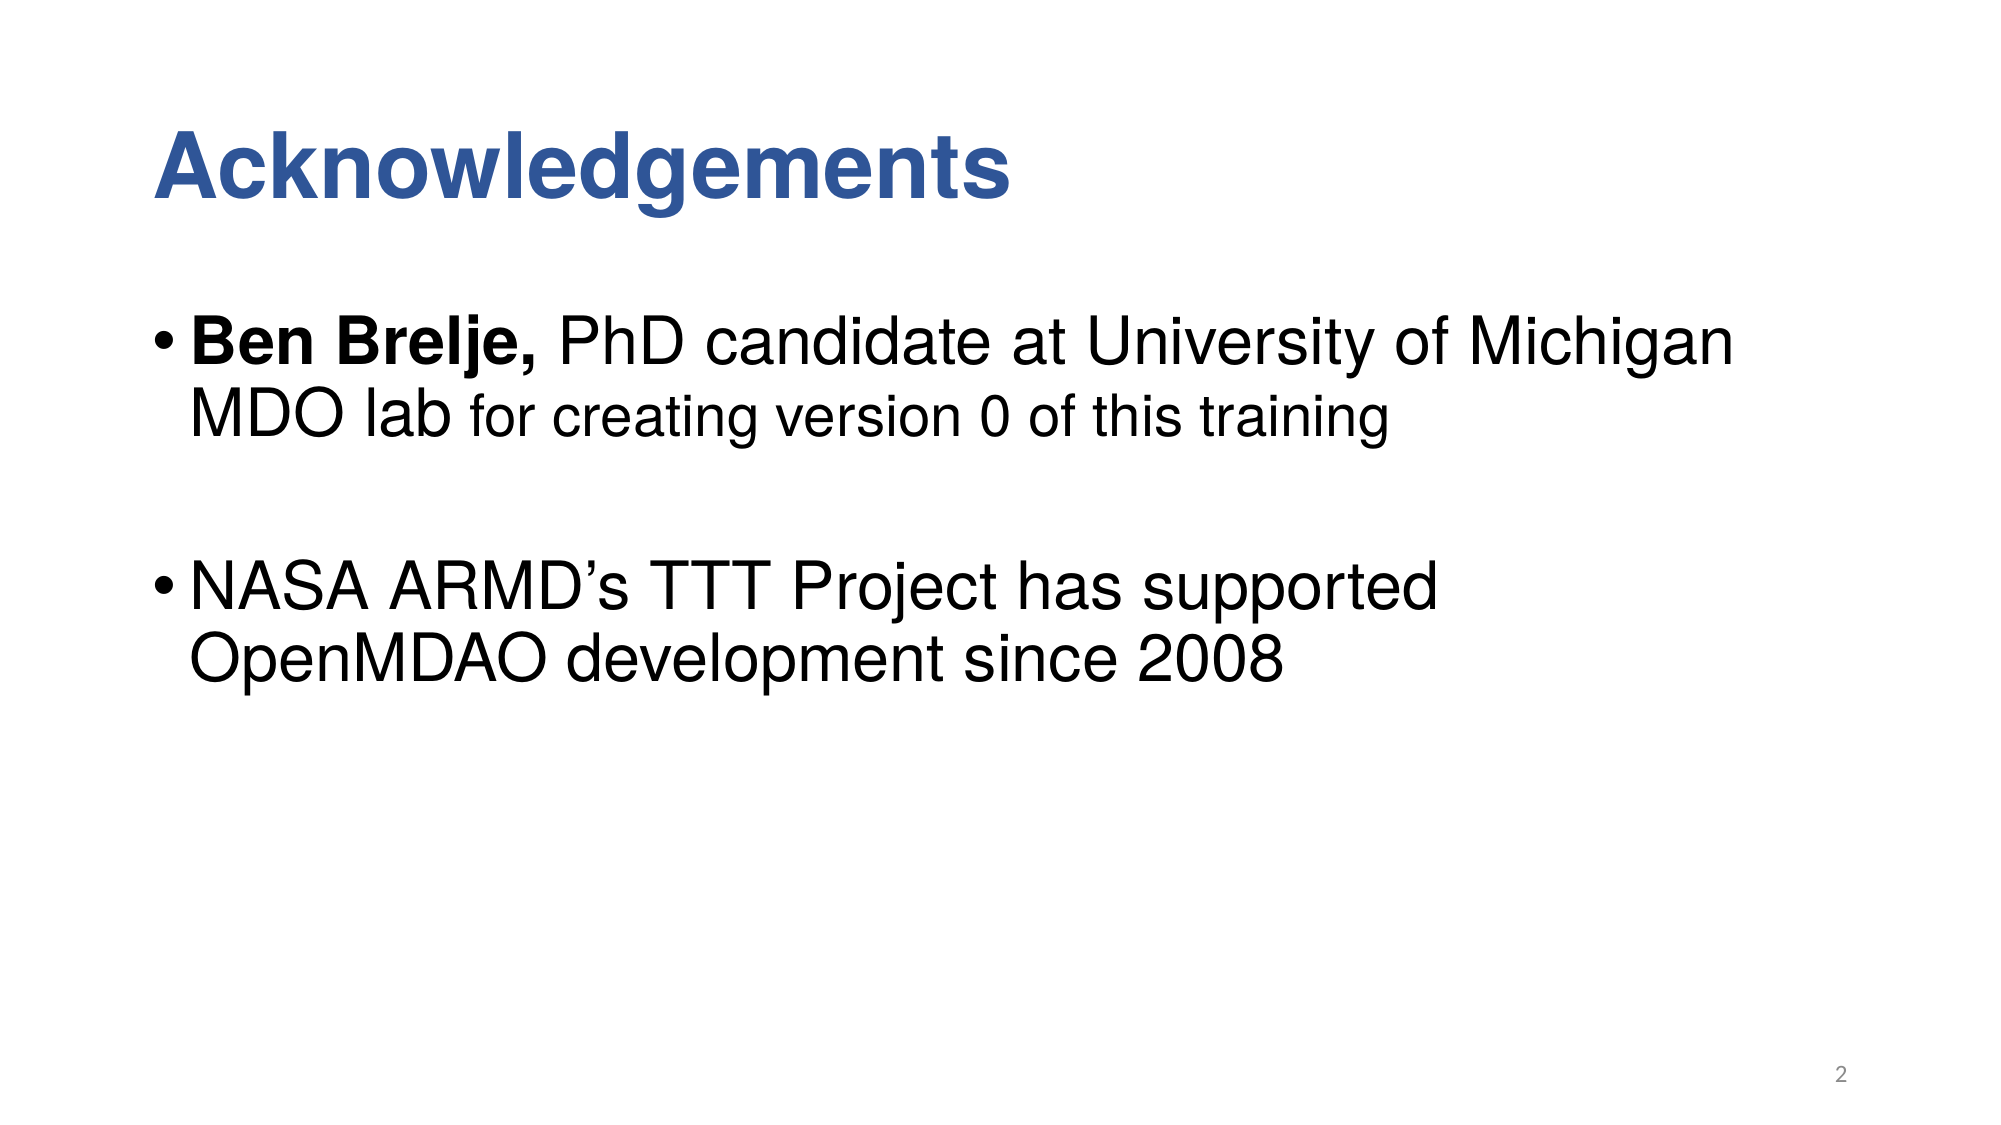

# Acknowledgements
Ben Brelje, PhD candidate at University of Michigan MDO lab for creating version 0 of this training
NASA ARMD’s TTT Project has supported OpenMDAO development since 2008
2